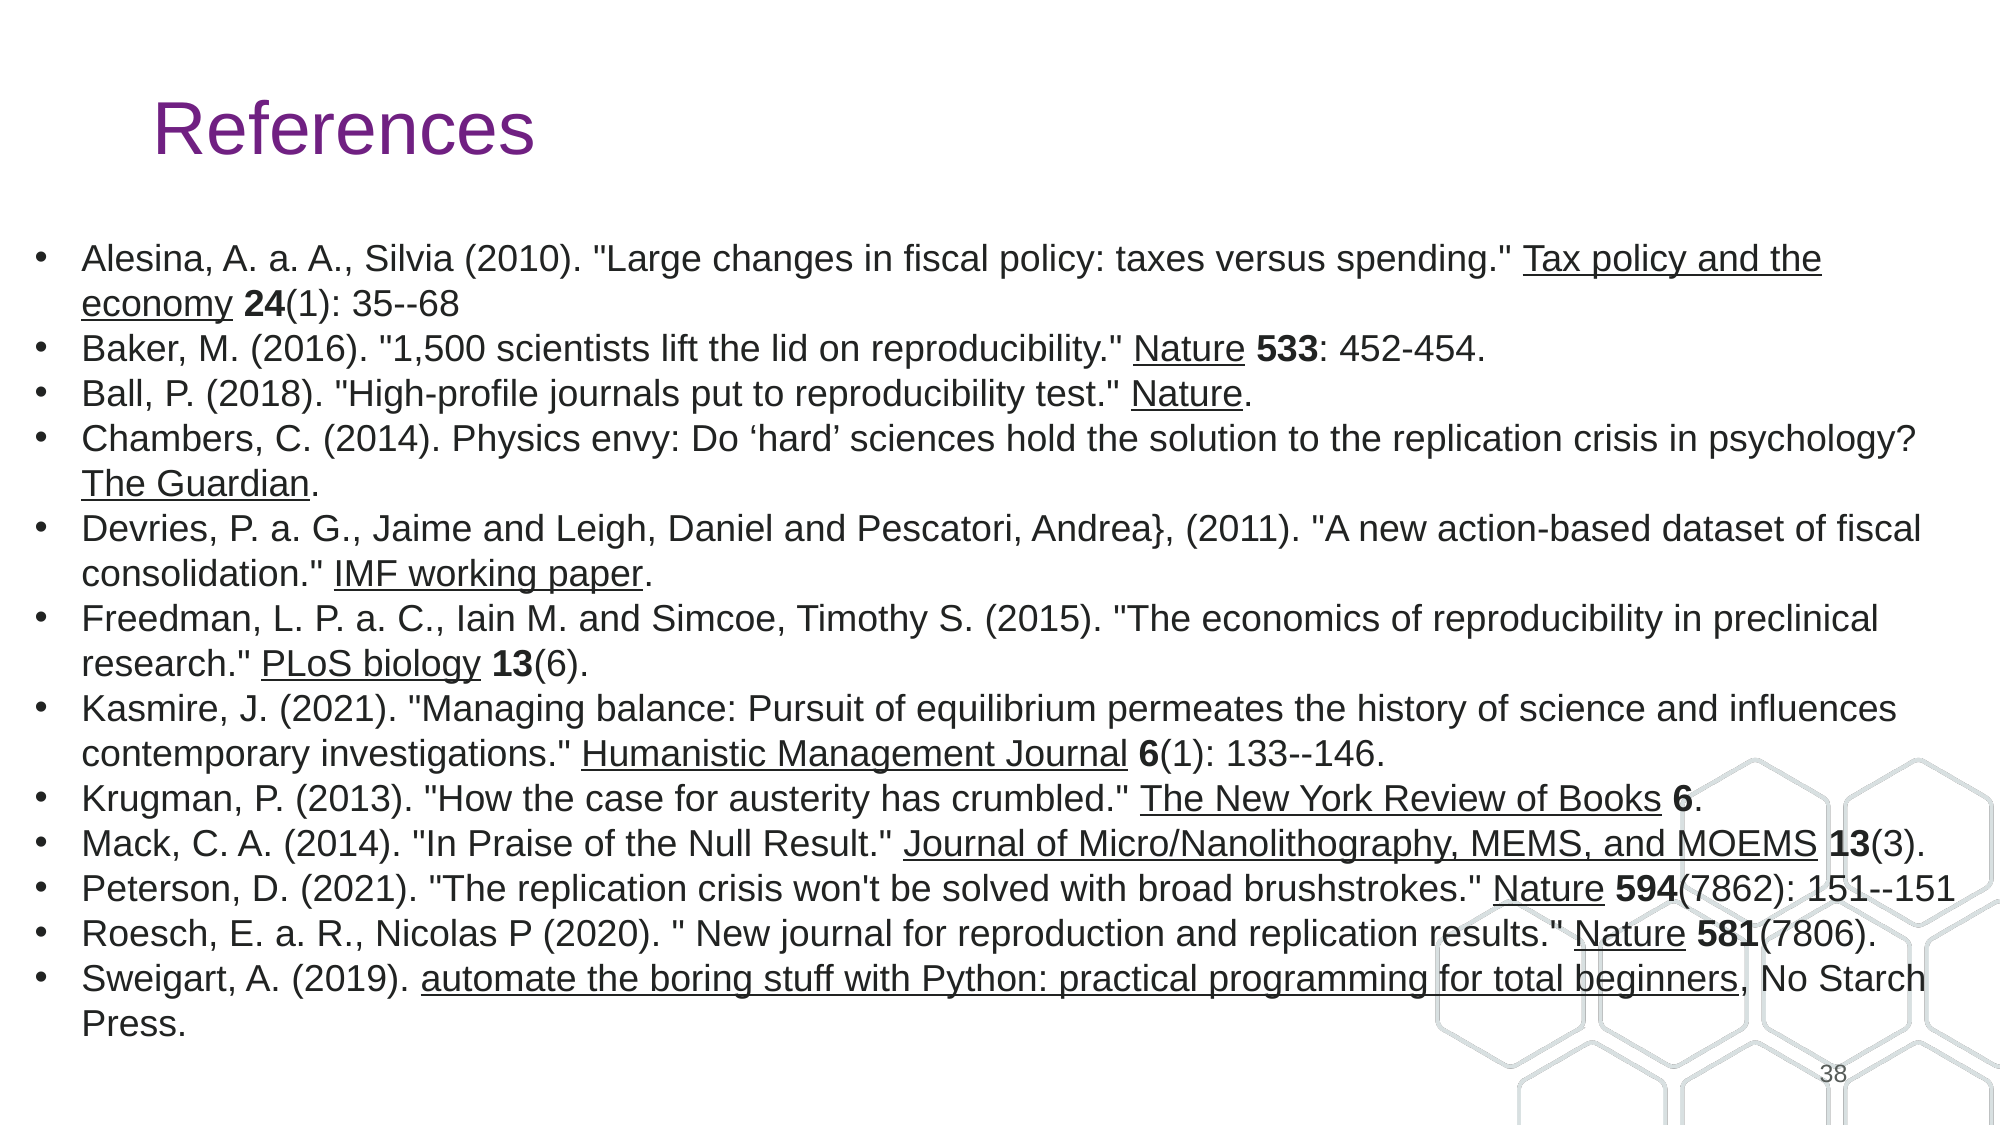

# References
Alesina, A. a. A., Silvia (2010). "Large changes in fiscal policy: taxes versus spending." Tax policy and the economy 24(1): 35--68
Baker, M. (2016). "1,500 scientists lift the lid on reproducibility." Nature 533: 452-454.
Ball, P. (2018). "High-profile journals put to reproducibility test." Nature.
Chambers, C. (2014). Physics envy: Do ‘hard’ sciences hold the solution to the replication crisis in psychology? The Guardian.
Devries, P. a. G., Jaime and Leigh, Daniel and Pescatori, Andrea}, (2011). "A new action-based dataset of fiscal consolidation." IMF working paper.
Freedman, L. P. a. C., Iain M. and Simcoe, Timothy S. (2015). "The economics of reproducibility in preclinical research." PLoS biology 13(6).
Kasmire, J. (2021). "Managing balance: Pursuit of equilibrium permeates the history of science and influences contemporary investigations." Humanistic Management Journal 6(1): 133--146.
Krugman, P. (2013). "How the case for austerity has crumbled." The New York Review of Books 6.
Mack, C. A. (2014). "In Praise of the Null Result." Journal of Micro/Nanolithography, MEMS, and MOEMS 13(3).
Peterson, D. (2021). "The replication crisis won't be solved with broad brushstrokes." Nature 594(7862): 151--151
Roesch, E. a. R., Nicolas P (2020). " New journal for reproduction and replication results." Nature 581(7806).
Sweigart, A. (2019). automate the boring stuff with Python: practical programming for total beginners, No Starch Press.

38